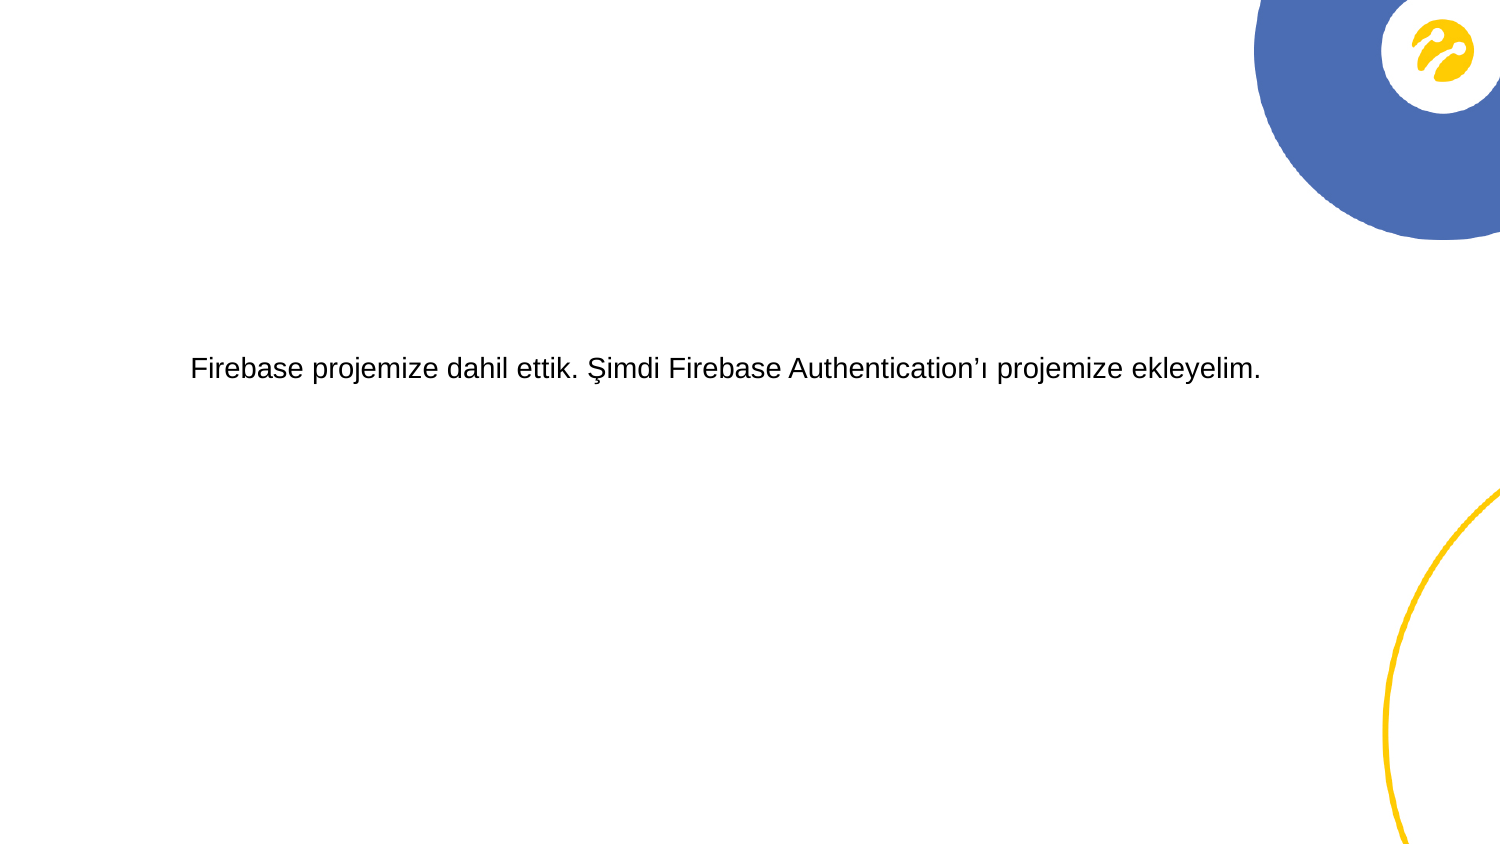

Firebase projemize dahil ettik. Şimdi Firebase Authentication’ı projemize ekleyelim.